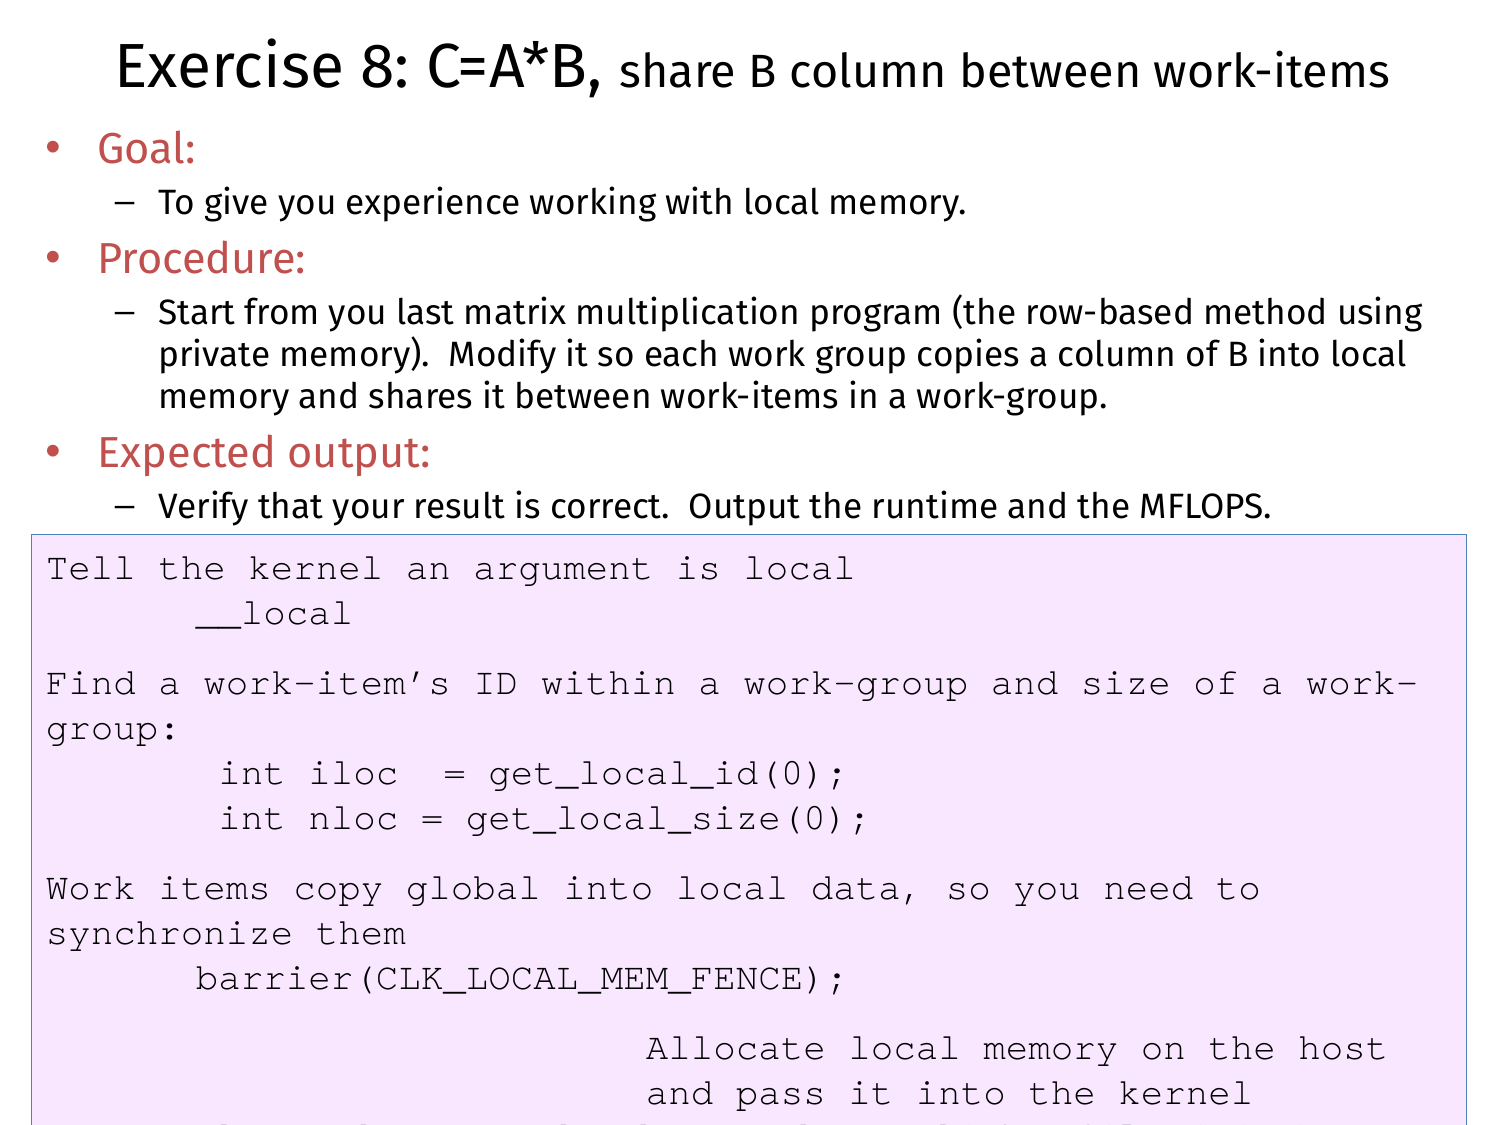

# Exercise 8: C=A*B, share B column between work-items
Goal:
To give you experience working with local memory.
Procedure:
Start from you last matrix multiplication program (the row-based method using private memory).  Modify it so each work group copies a column of B into local memory and shares it between work-items in a work-group.
Expected output:
Verify that your result is correct.  Output the runtime and the MFLOPS.
Tell the kernel an argument is local
__local

Find a work-item’s ID within a work-group and size of a work-group:
 int iloc  = get_local_id(0);
 int nloc = get_local_size(0);

Work items copy global into local data, so you need to synchronize them
barrier(CLK_LOCAL_MEM_FENCE);

Allocate local memory on the host and pass it into the kernel
cl::LocalSpaceArg localmem = cl::Local(sizeof(float) * N);
auto rowcol = cl::make_kernel<int, cl::Buffer, cl::LocalSpaceArg>(program, “mmul”);